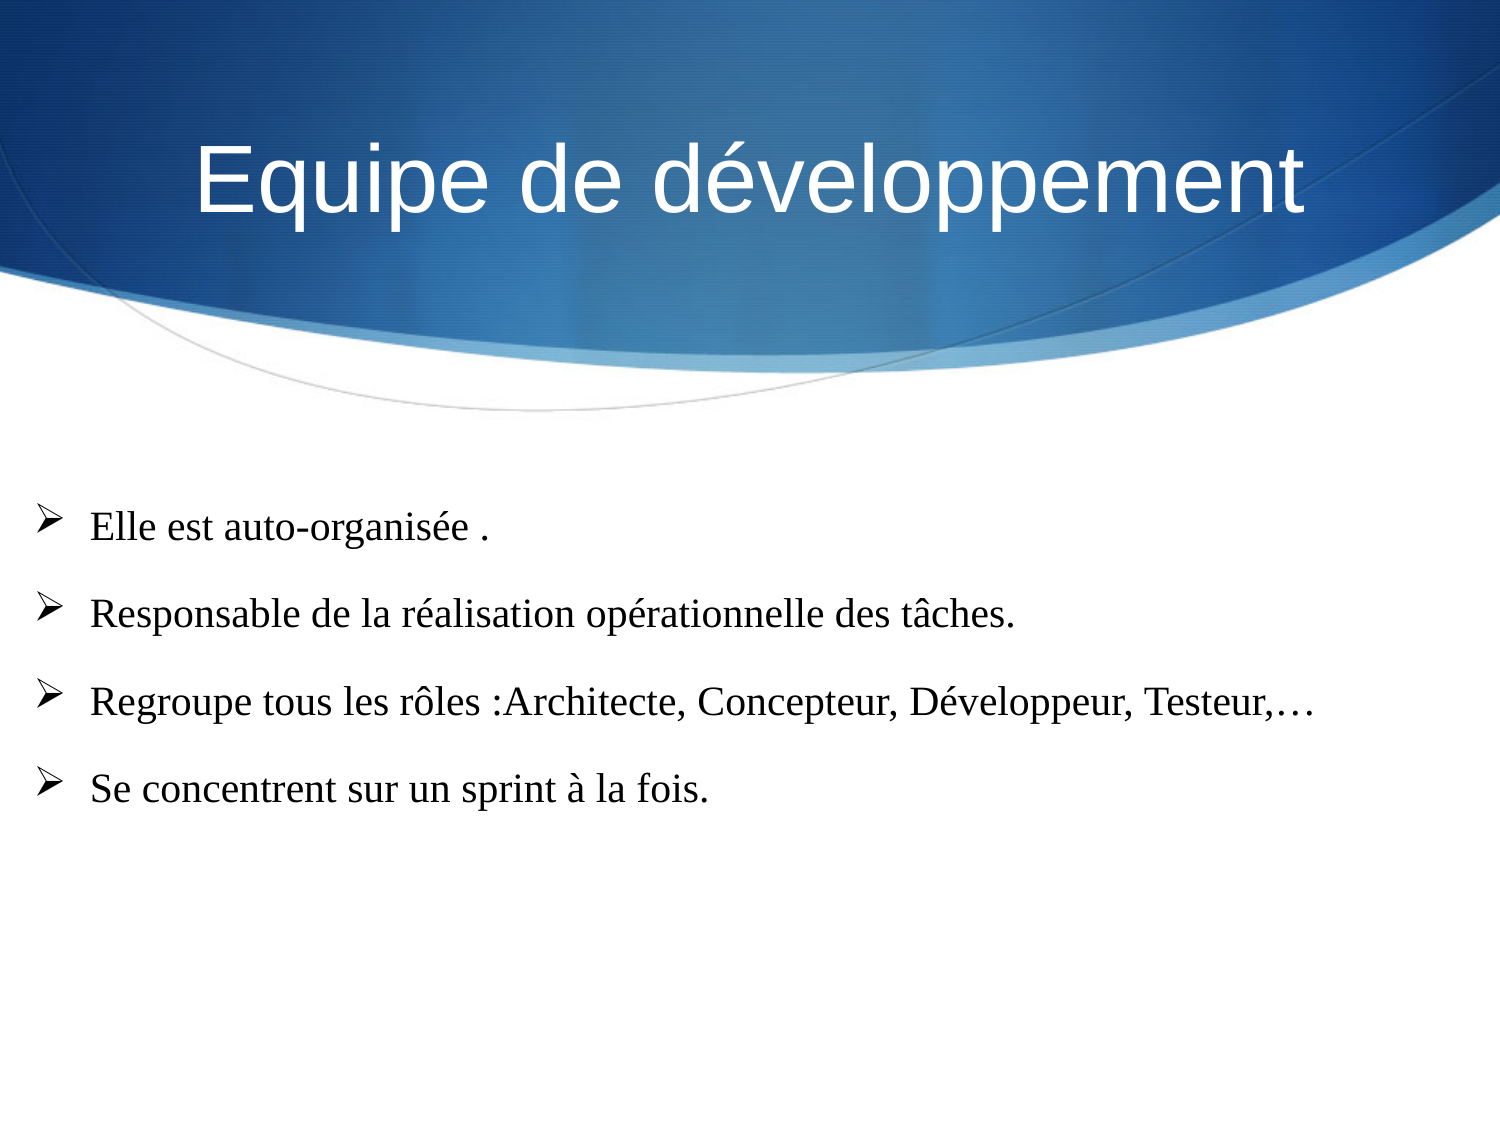

# Equipe de développement
Elle est auto-organisée .
Responsable de la réalisation opérationnelle des tâches.
Regroupe tous les rôles :Architecte, Concepteur, Développeur, Testeur,…
Se concentrent sur un sprint à la fois.